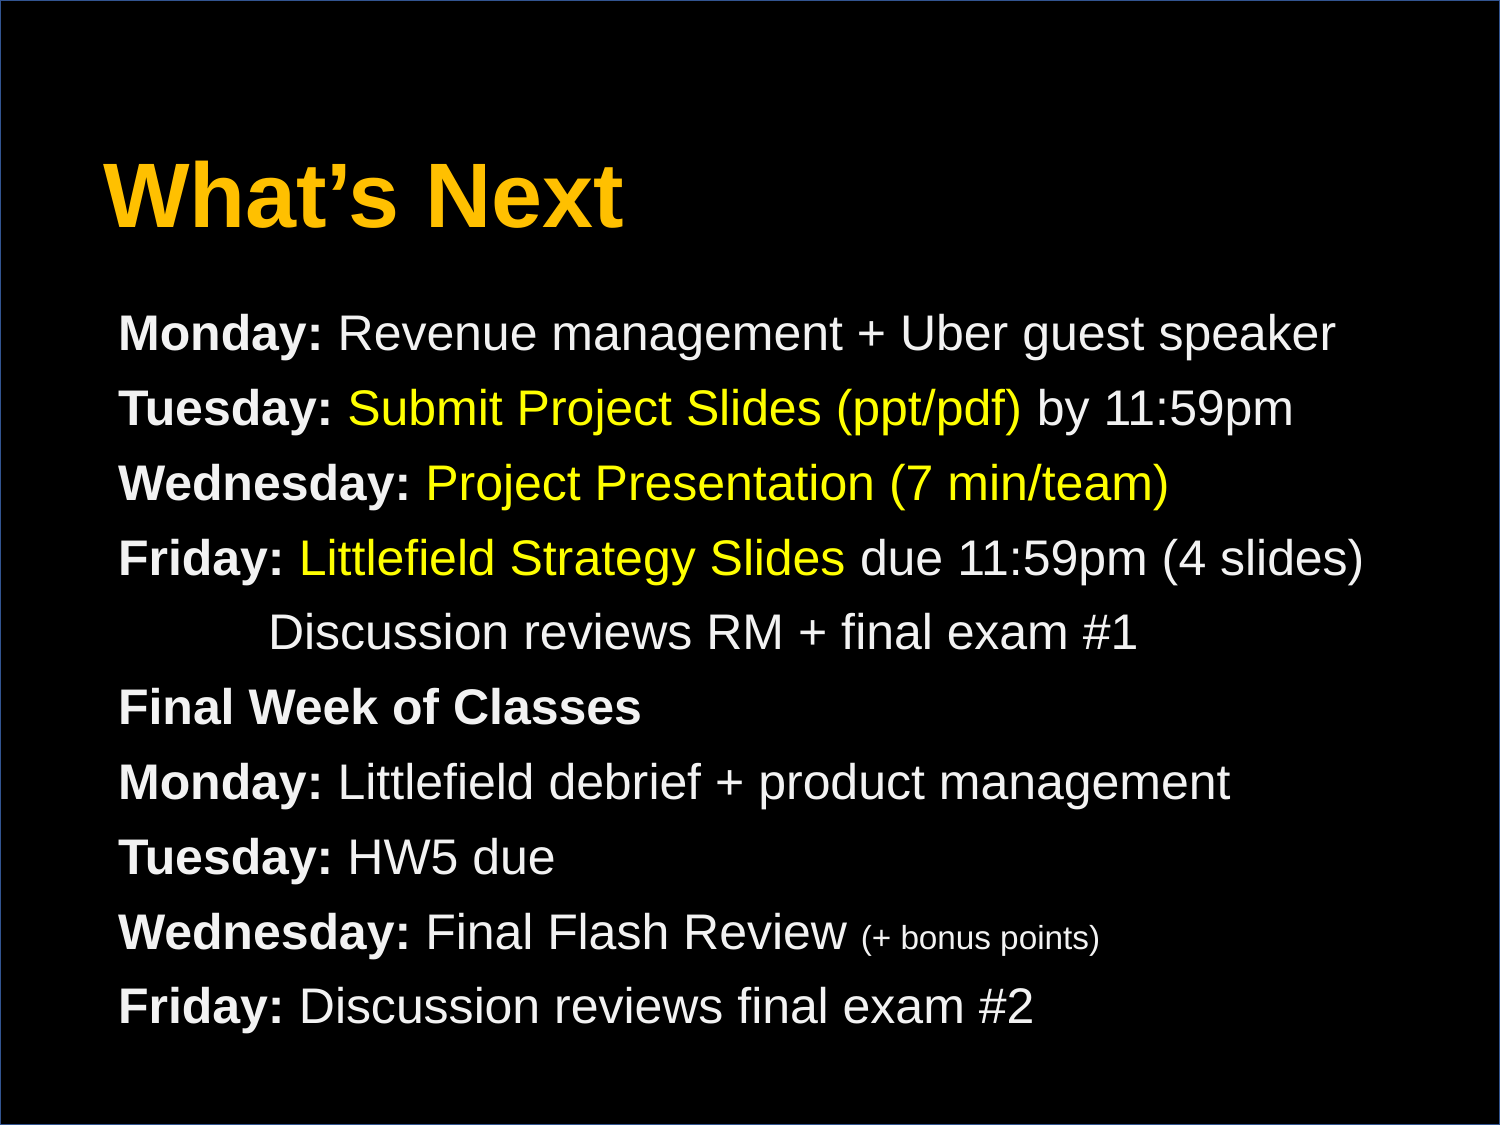

# What’s Next
Monday: Revenue management + Uber guest speaker
Tuesday: Submit Project Slides (ppt/pdf) by 11:59pm
Wednesday: Project Presentation (7 min/team)
Friday: Littlefield Strategy Slides due 11:59pm (4 slides)
	Discussion reviews RM + final exam #1
Final Week of Classes
Monday: Littlefield debrief + product management
Tuesday: HW5 due
Wednesday: Final Flash Review (+ bonus points)
Friday: Discussion reviews final exam #2